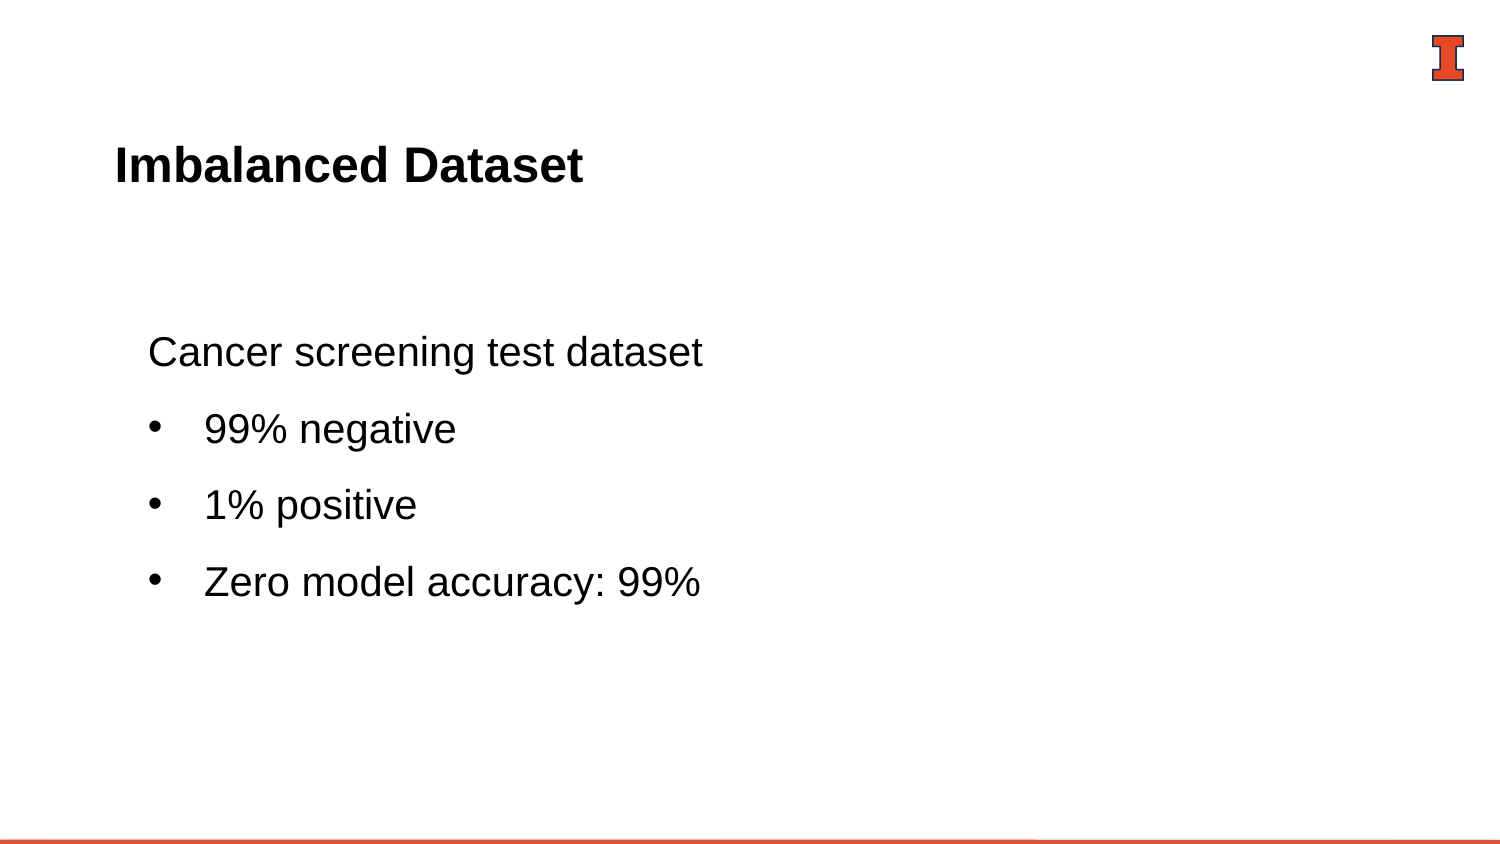

# Imbalanced Dataset
Cancer screening test dataset
99% negative
1% positive
Zero model accuracy: 99%